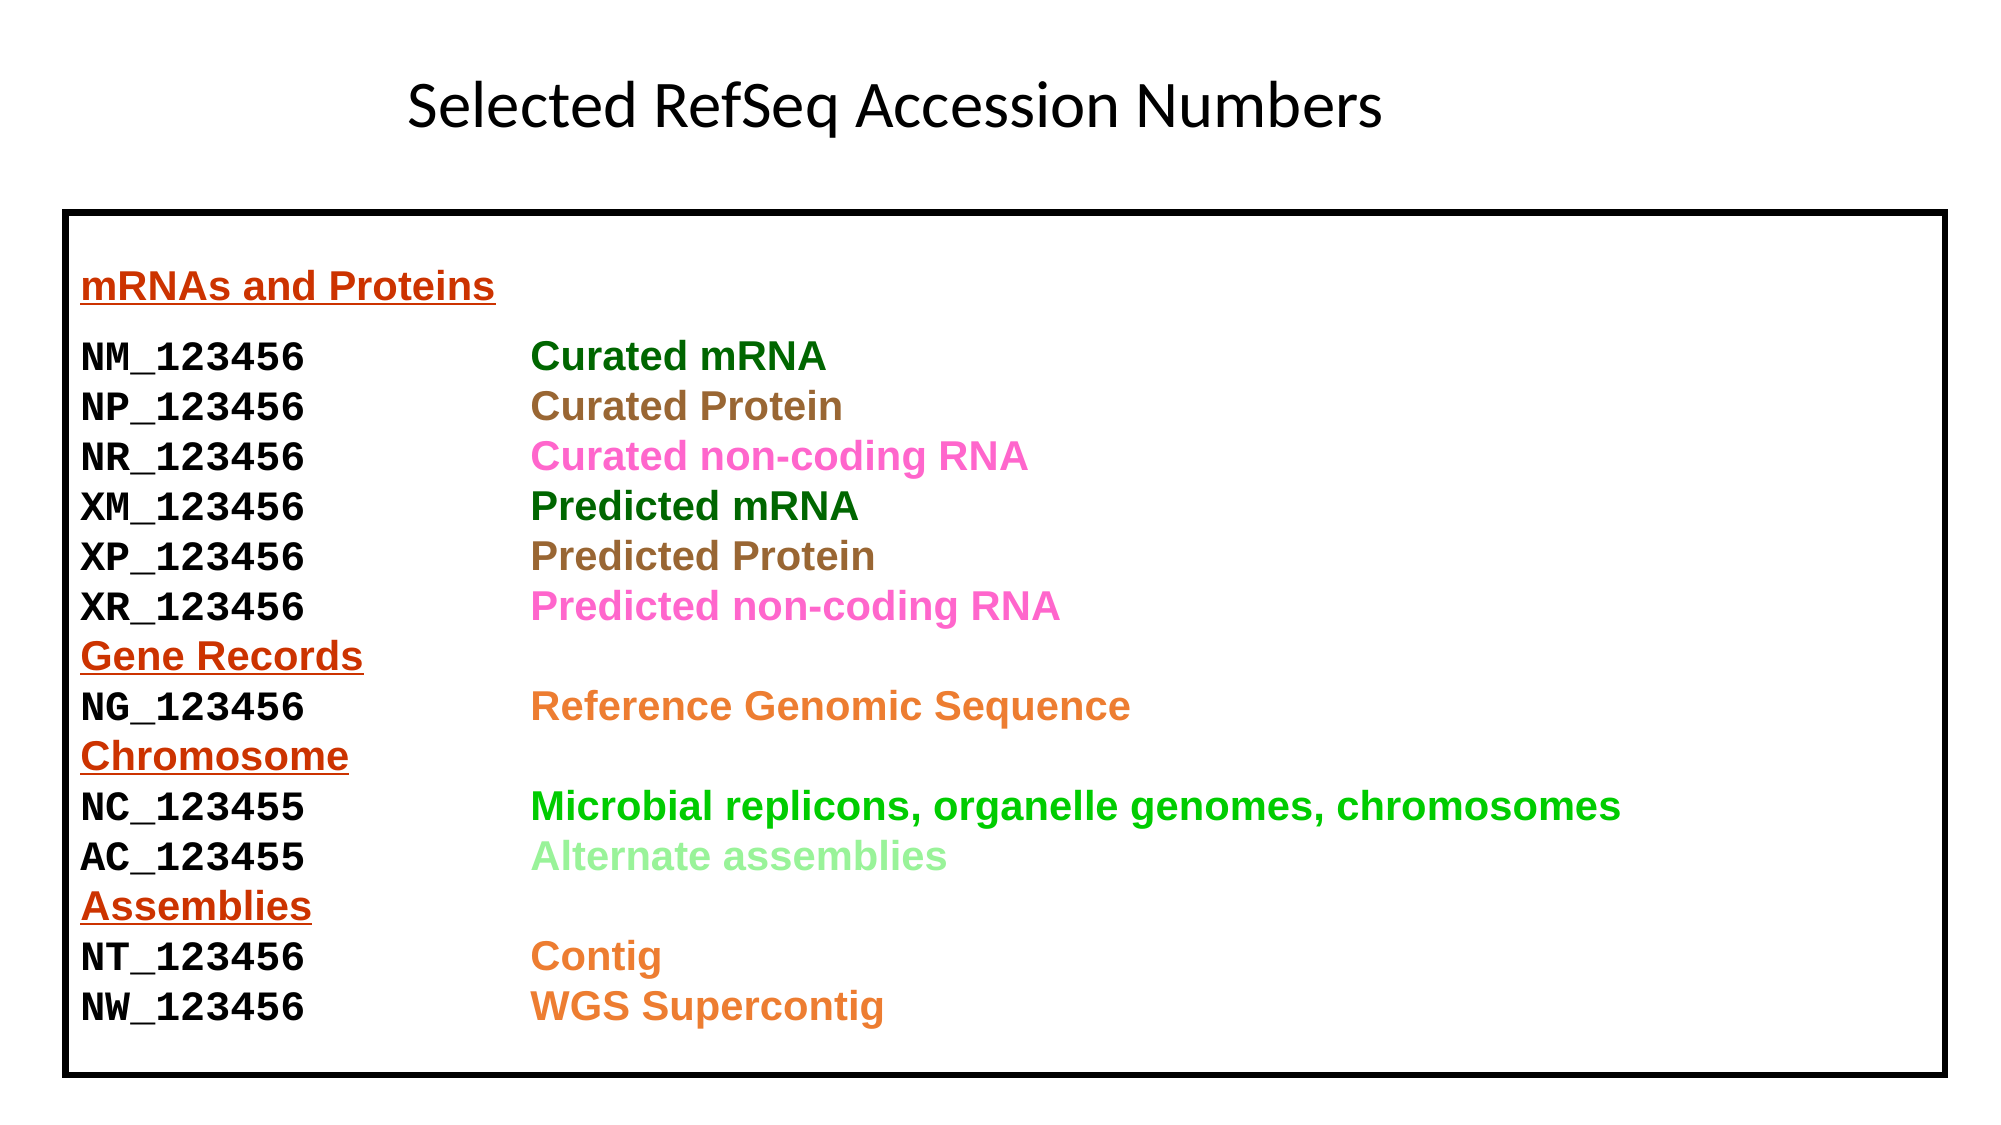

# Selected RefSeq Accession Numbers
mRNAs and Proteins
NM_123456		Curated mRNA
NP_123456		Curated Protein
NR_123456		Curated non-coding RNA
XM_123456		Predicted mRNA
XP_123456 		Predicted Protein
XR_123456		Predicted non-coding RNA
Gene Records
NG_123456 		Reference Genomic Sequence
Chromosome
NC_123455 		Microbial replicons, organelle genomes, chromosomes
AC_123455		Alternate assemblies
Assemblies
NT_123456 		Contig
NW_123456 		WGS Supercontig